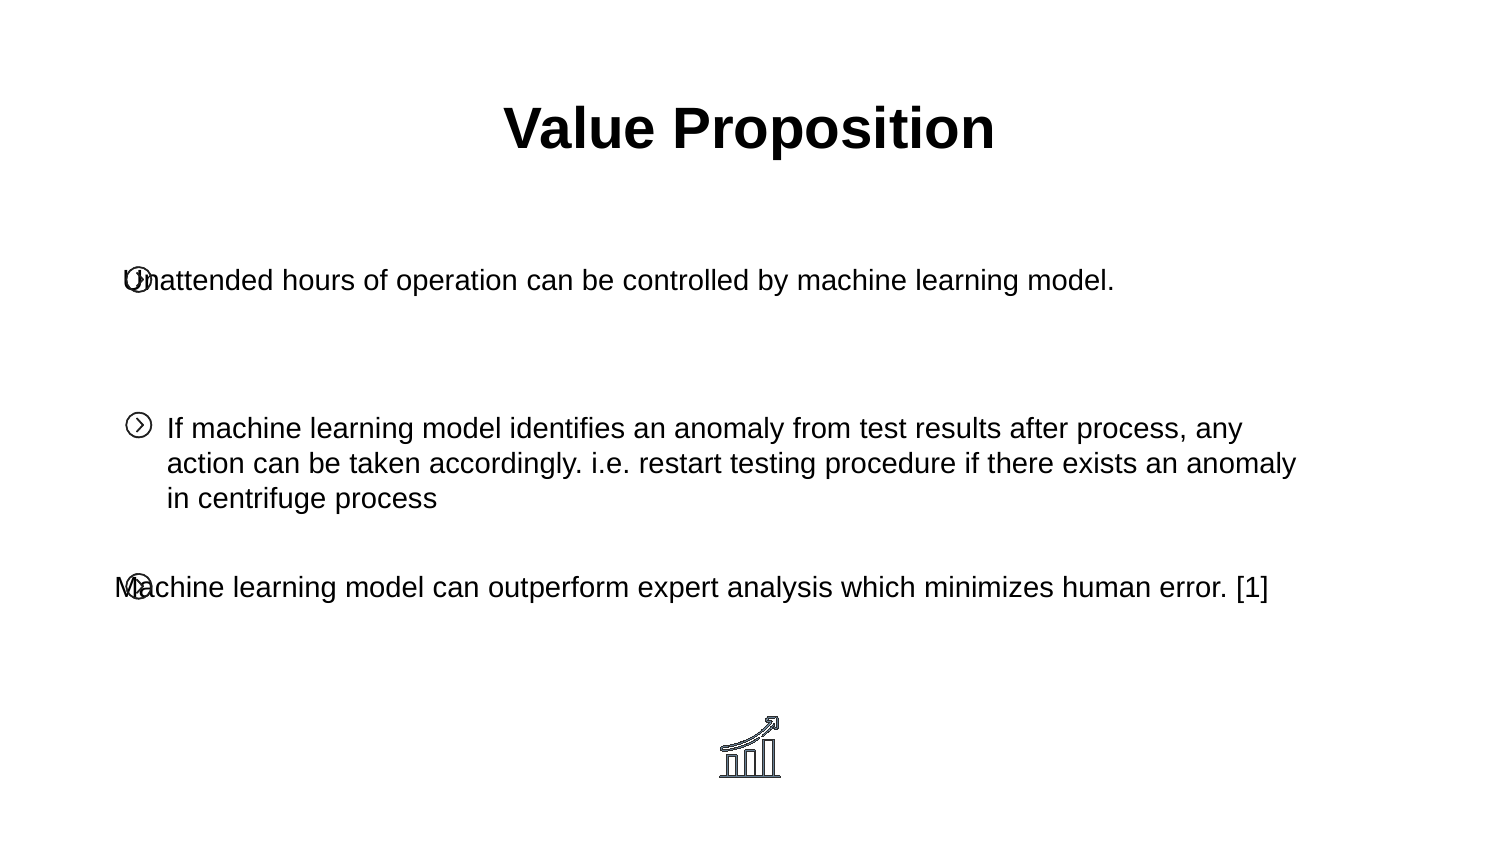

Value Proposition
Unattended hours of operation can be controlled by machine learning model.

If machine learning model identifies an anomaly from test results after process, any action can be taken accordingly. i.e. restart testing procedure if there exists an anomaly in centrifuge process

Machine learning model can outperform expert analysis which minimizes human error. [1]